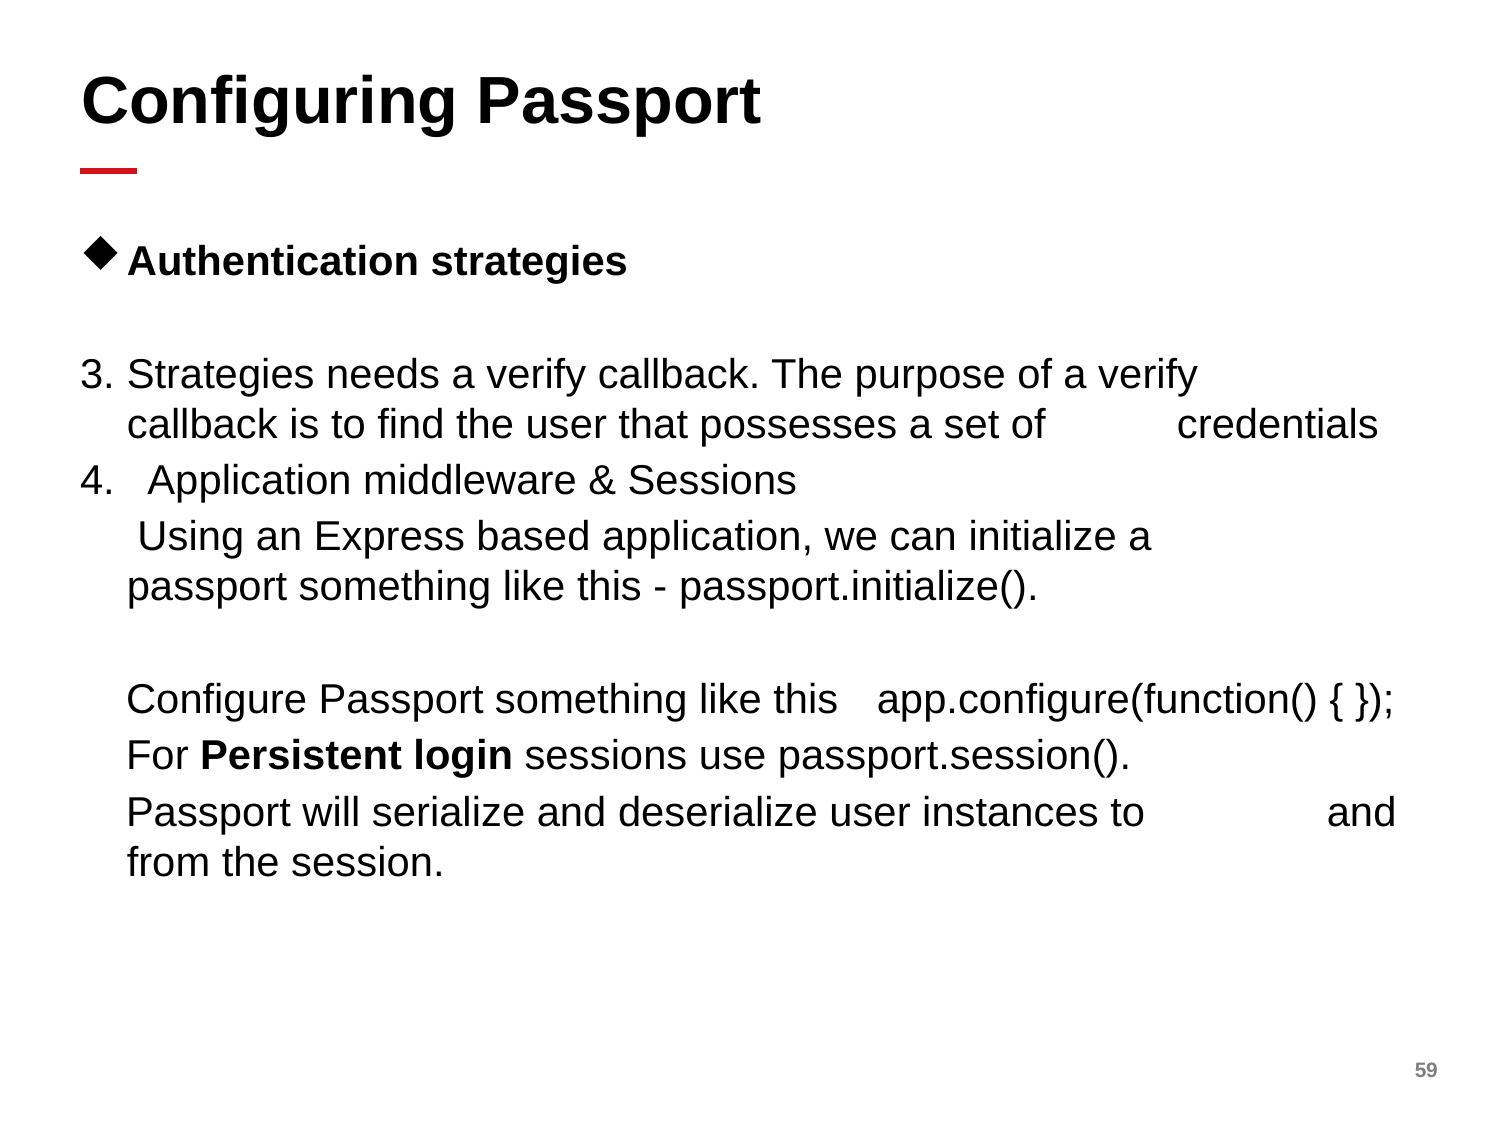

# Configuring Passport
Authentication strategies

3. 	Strategies needs a verify callback. The purpose of a verify      	callback is to find the user that possesses a set of     	credentials
4.	  Application middleware & Sessions
     Using an Express based application, we can initialize a 		  passport something like this - passport.initialize().

    Configure Passport something like this   	app.configure(function() { });
    For Persistent login sessions use passport.session().
    Passport will serialize and deserialize user instances to   	and from the session.